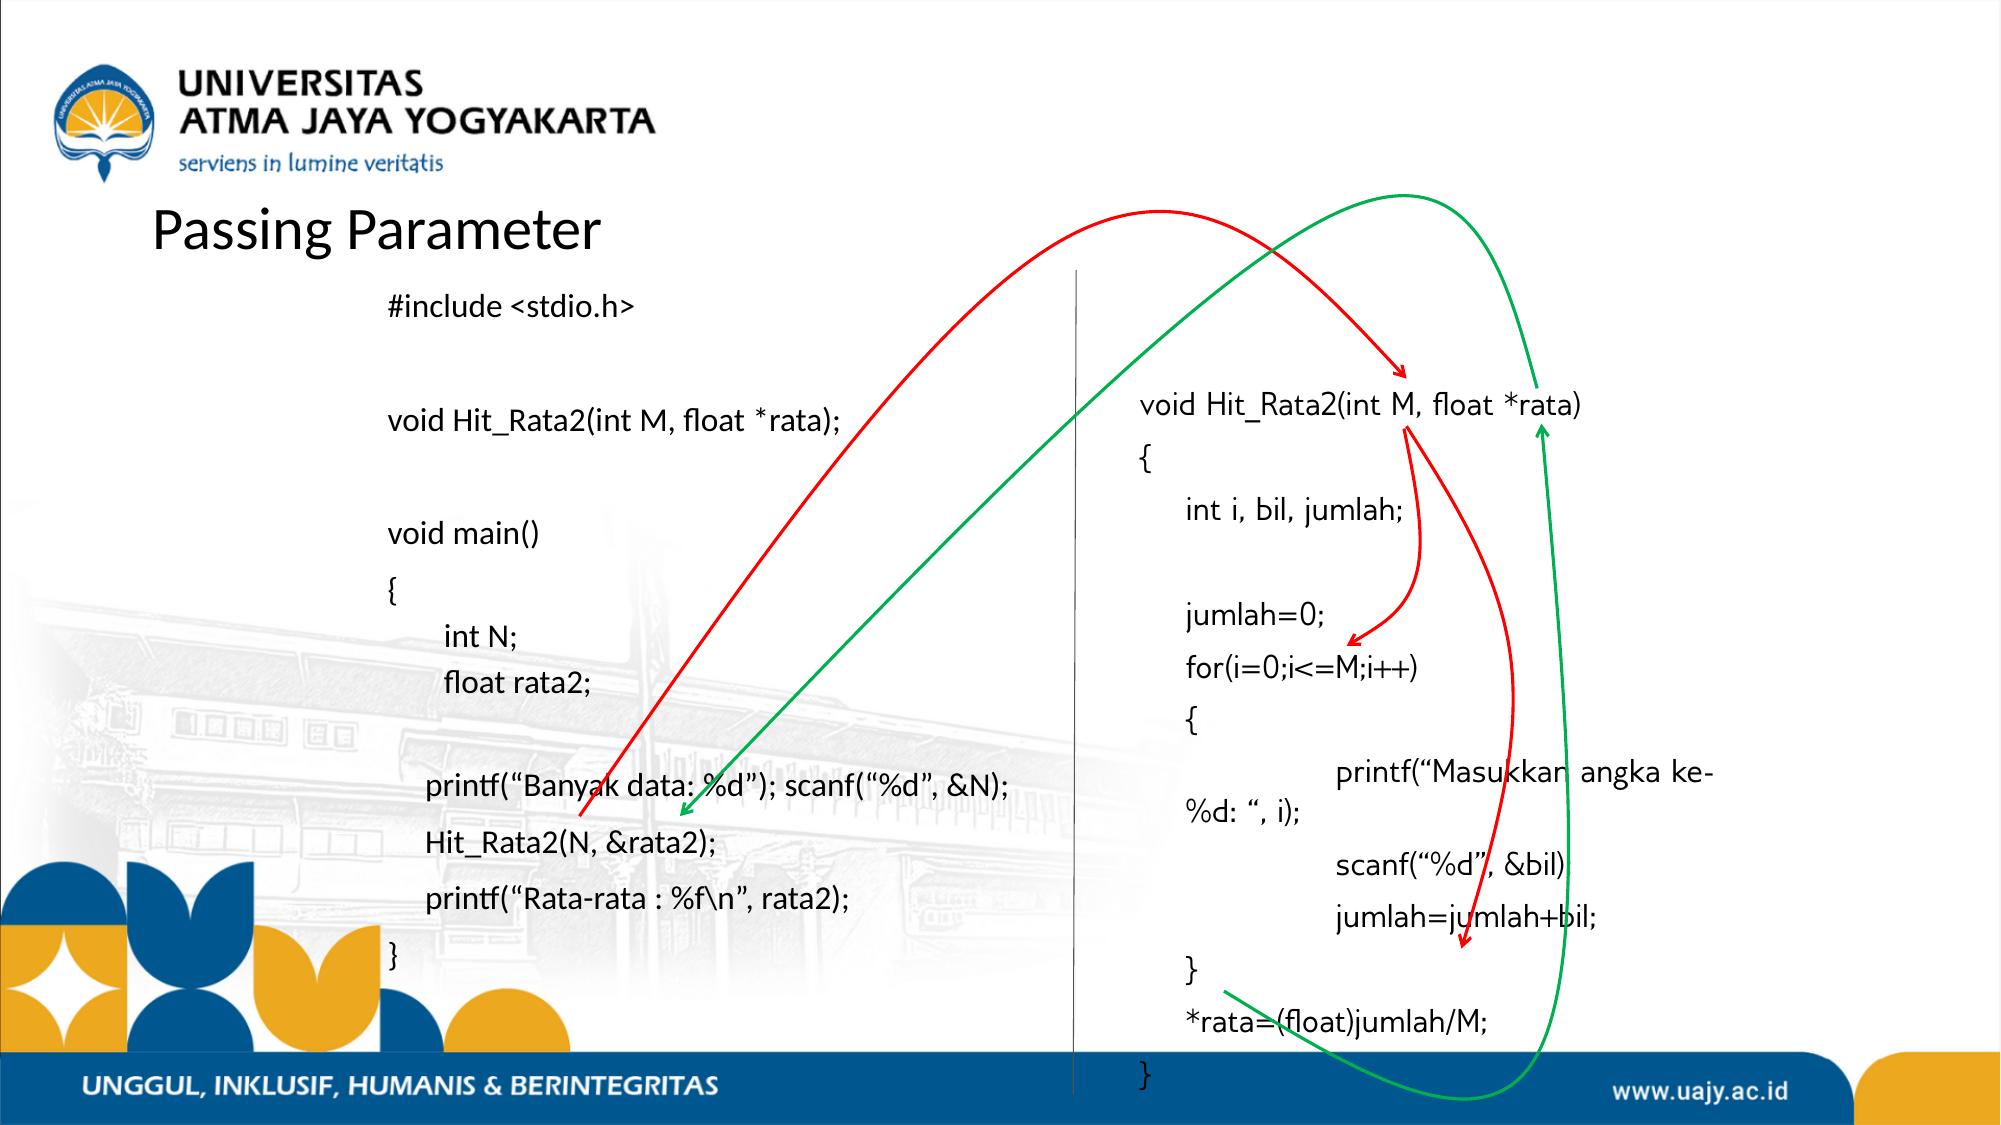

# Passing Parameter
#include <stdio.h>

void Hit_Rata2(int M, float *rata);

void main()
{
	int N;
	float rata2;

	printf(“Banyak data: %d”); scanf(“%d”, &N);
	Hit_Rata2(N, &rata2);
	printf(“Rata-rata : %f\n”, rata2);
}
void Hit_Rata2(int M, float *rata)
{
	int i, bil, jumlah;

	jumlah=0;
	for(i=0;i<=M;i++)
	{
		printf(“Masukkan angka ke-%d: “, i);
		scanf(“%d”, &bil);
		jumlah=jumlah+bil;
	}
	*rata=(float)jumlah/M;
}